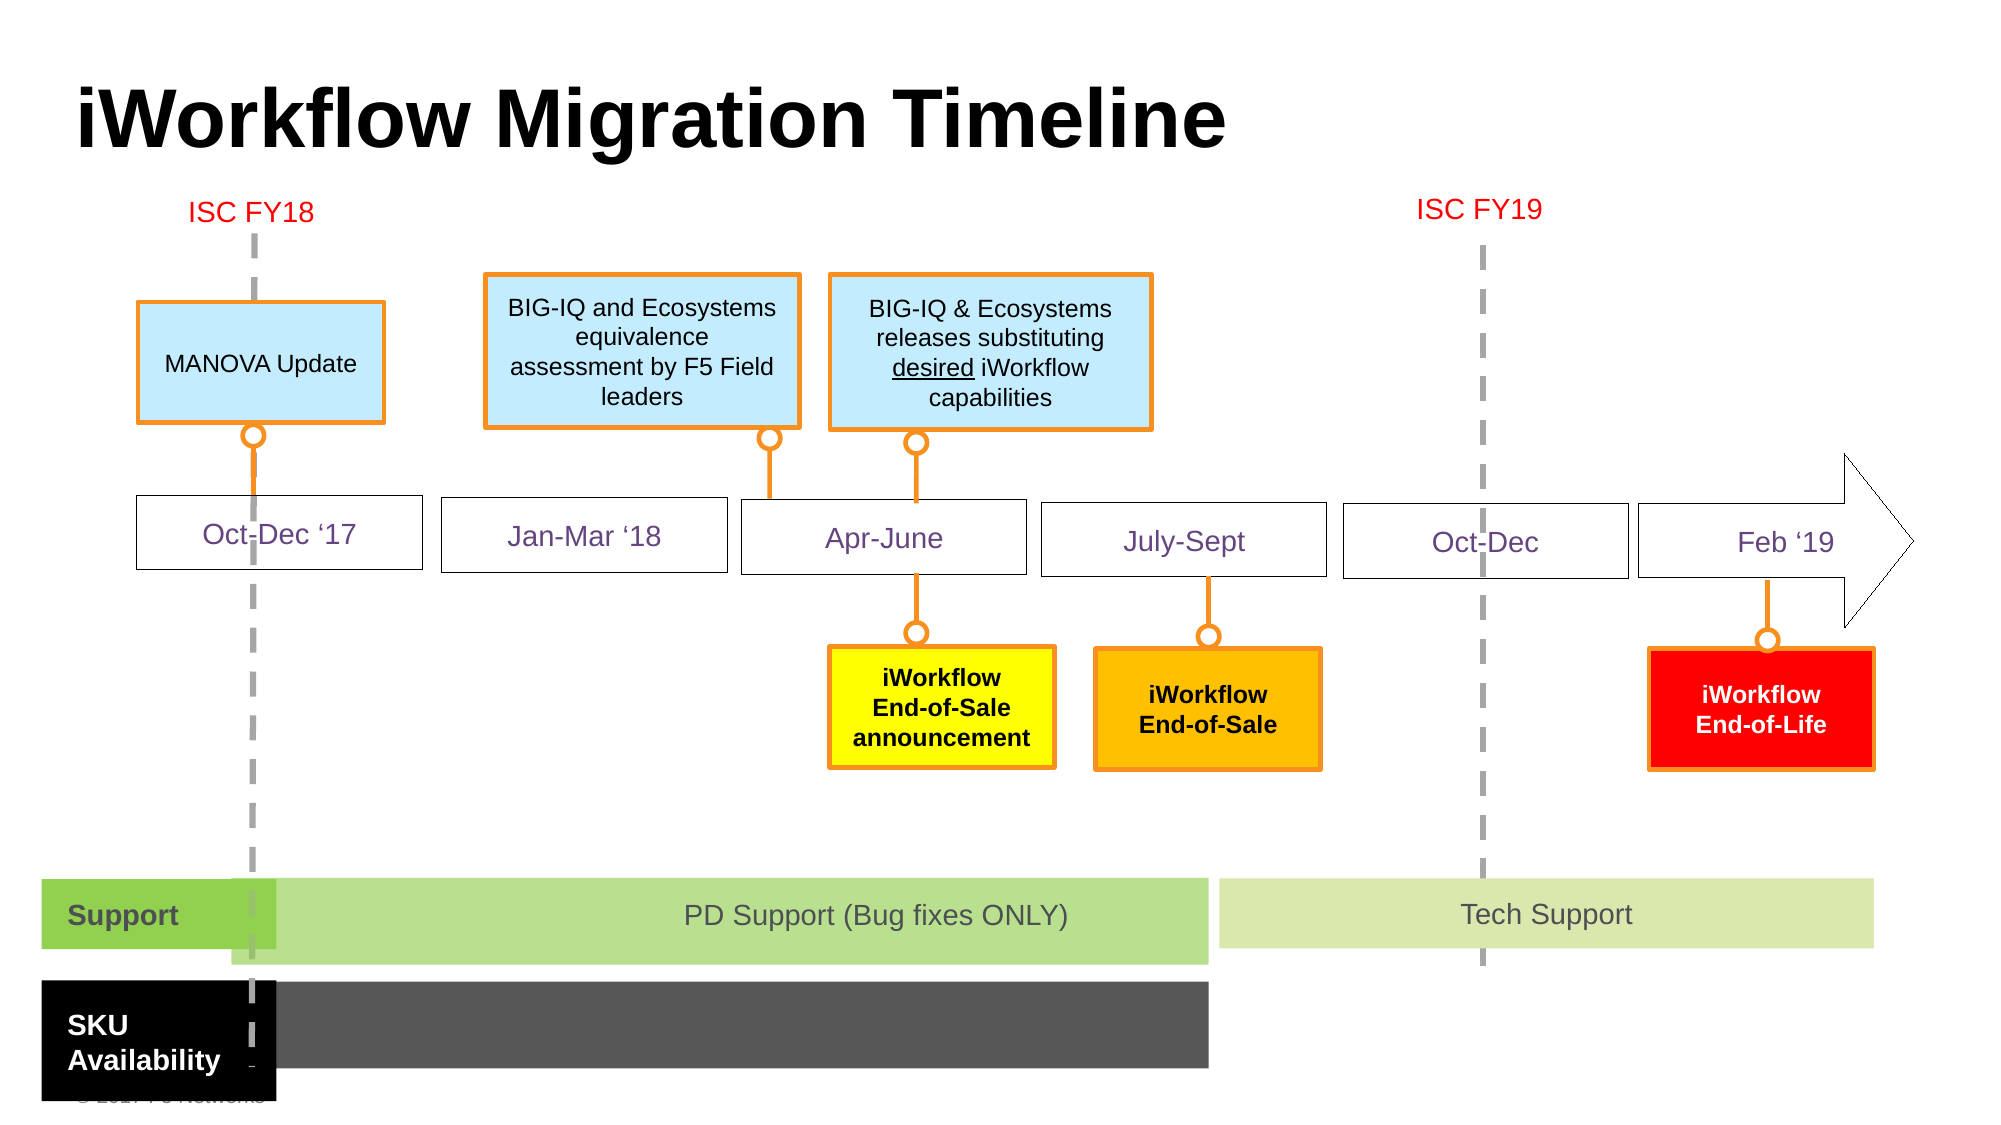

# iWorkflow Migration Timeline
ISC FY18
ISC FY19
BIG-IQ and Ecosystems equivalence assessment by F5 Field leaders
BIG-IQ & Ecosystems releases substituting desired iWorkflow capabilities
MANOVA Update

Feb ‘19
Oct-Dec ‘17
Jan-Mar ‘18
Apr-June
July-Sept
Oct-Dec

iWorkflow
End-of-Sale announcement
iWorkflow
End-of-Life
iWorkflow
End-of-Sale

Tech Support
Support
PD Support (Bug fixes ONLY)
SKU Availability

© 2017 F5 Networks